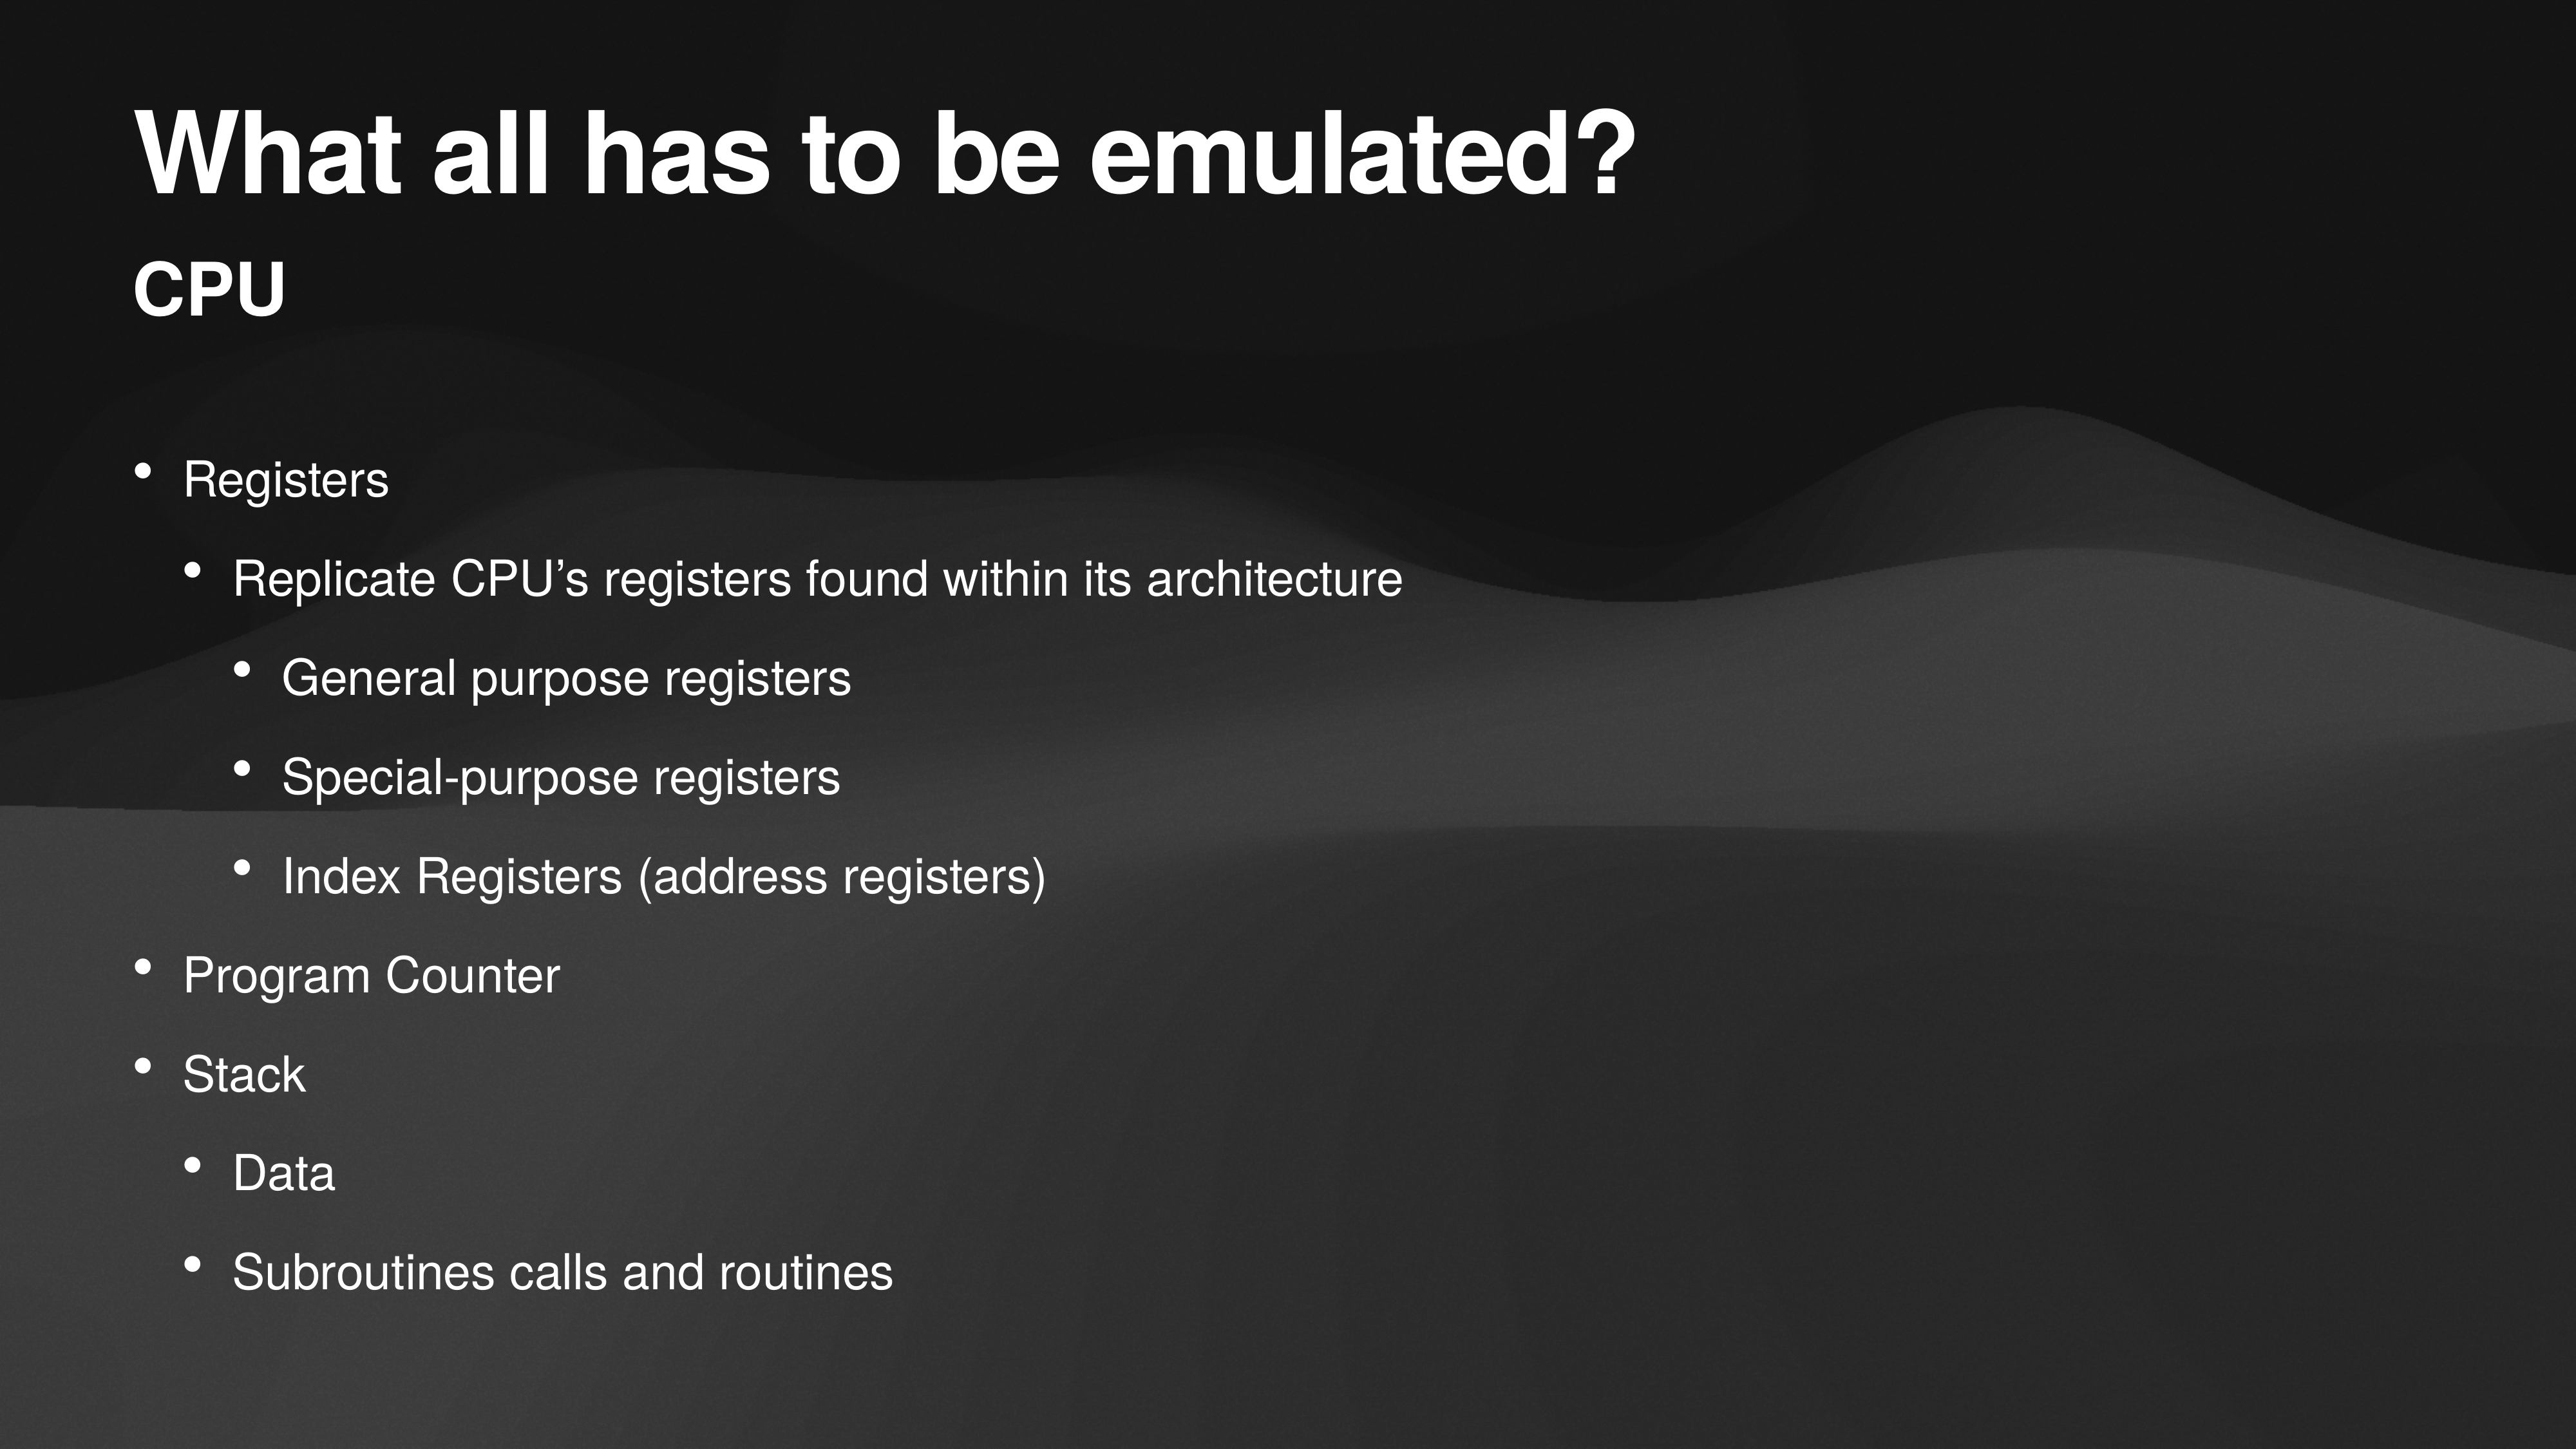

# What all has to be emulated?
CPU
Registers
Replicate CPU’s registers found within its architecture
General purpose registers
Special-purpose registers
Index Registers (address registers)
Program Counter
Stack
Data
Subroutines calls and routines